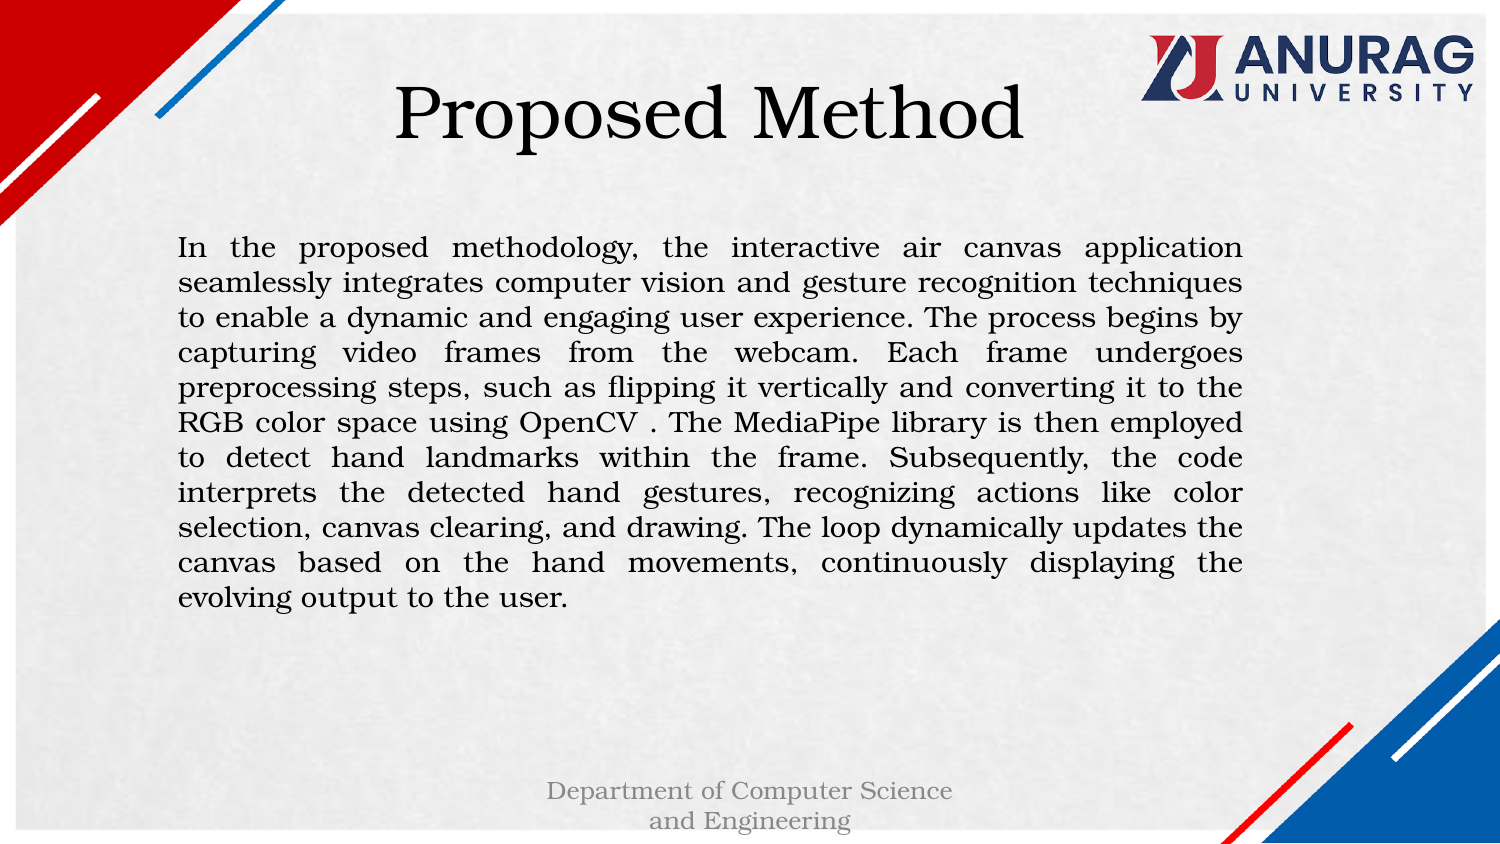

# Proposed Method
In the proposed methodology, the interactive air canvas application seamlessly integrates computer vision and gesture recognition techniques to enable a dynamic and engaging user experience. The process begins by capturing video frames from the webcam. Each frame undergoes preprocessing steps, such as flipping it vertically and converting it to the RGB color space using OpenCV . The MediaPipe library is then employed to detect hand landmarks within the frame. Subsequently, the code interprets the detected hand gestures, recognizing actions like color selection, canvas clearing, and drawing. The loop dynamically updates the canvas based on the hand movements, continuously displaying the evolving output to the user.

Department of Computer Science and Engineering